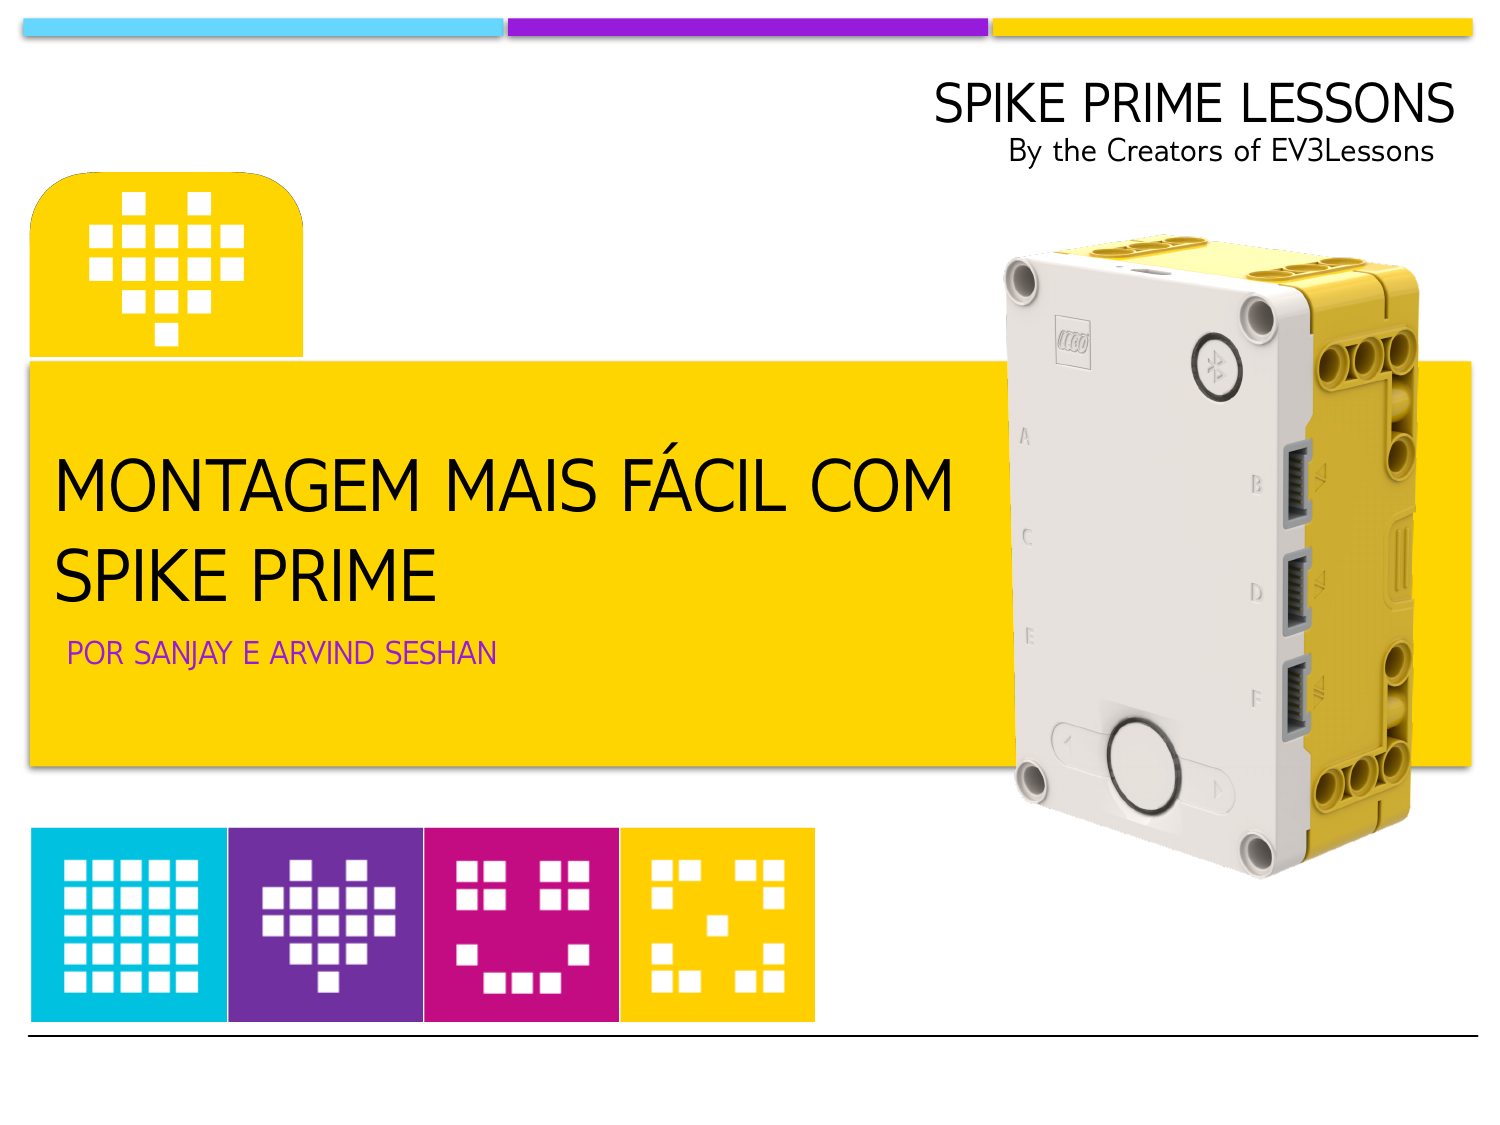

# Montagem mais fácil com Spike prime
Por SANJAY e ARVIND SESHAN